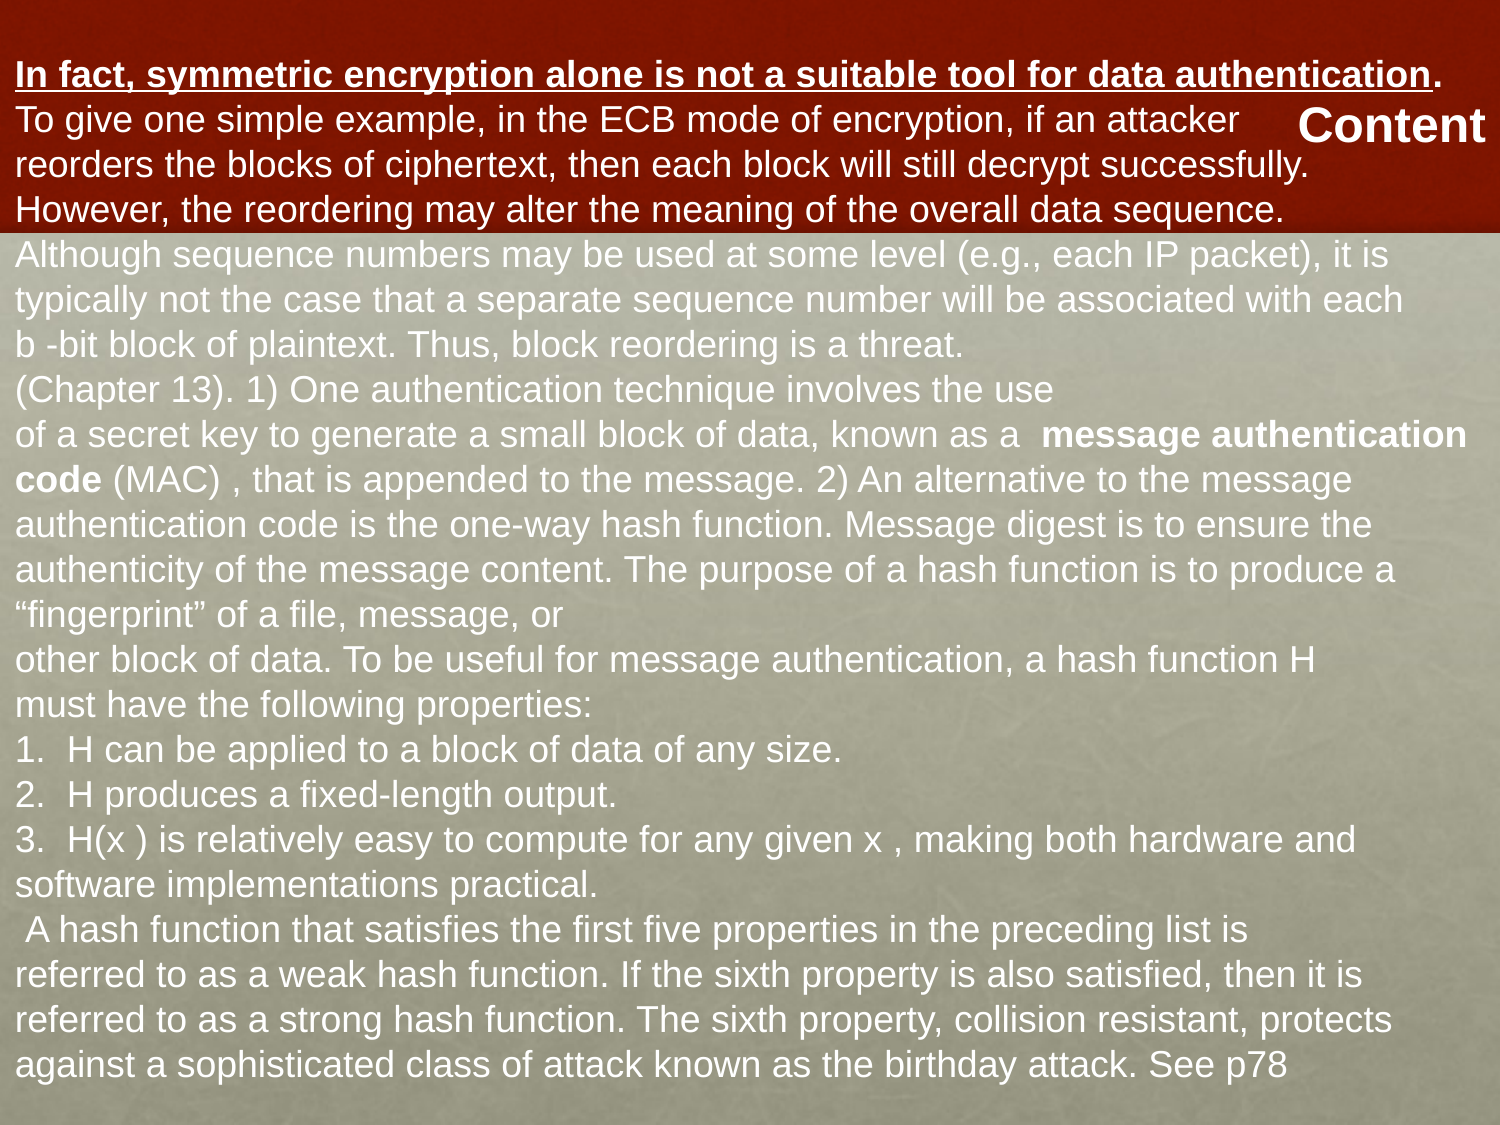

In fact, symmetric encryption alone is not a suitable tool for data authentication.
To give one simple example, in the ECB mode of encryption, if an attacker
reorders the blocks of ciphertext, then each block will still decrypt successfully.
However, the reordering may alter the meaning of the overall data sequence.
Although sequence numbers may be used at some level (e.g., each IP packet), it is
typically not the case that a separate sequence number will be associated with each
b -bit block of plaintext. Thus, block reordering is a threat.
(Chapter 13). 1) One authentication technique involves the use
of a secret key to generate a small block of data, known as a  message authentication
code (MAC) , that is appended to the message. 2) An alternative to the message authentication code is the one-way hash function. Message digest is to ensure the authenticity of the message content. The purpose of a hash function is to produce a “fingerprint” of a file, message, or
other block of data. To be useful for message authentication, a hash function H
must have the following properties:
1.  H can be applied to a block of data of any size.
2.  H produces a fixed-length output.
3.  H(x ) is relatively easy to compute for any given x , making both hardware and
software implementations practical.
 A hash function that satisfies the first five properties in the preceding list is
referred to as a weak hash function. If the sixth property is also satisfied, then it is
referred to as a strong hash function. The sixth property, collision resistant, protects
against a sophisticated class of attack known as the birthday attack. See p78